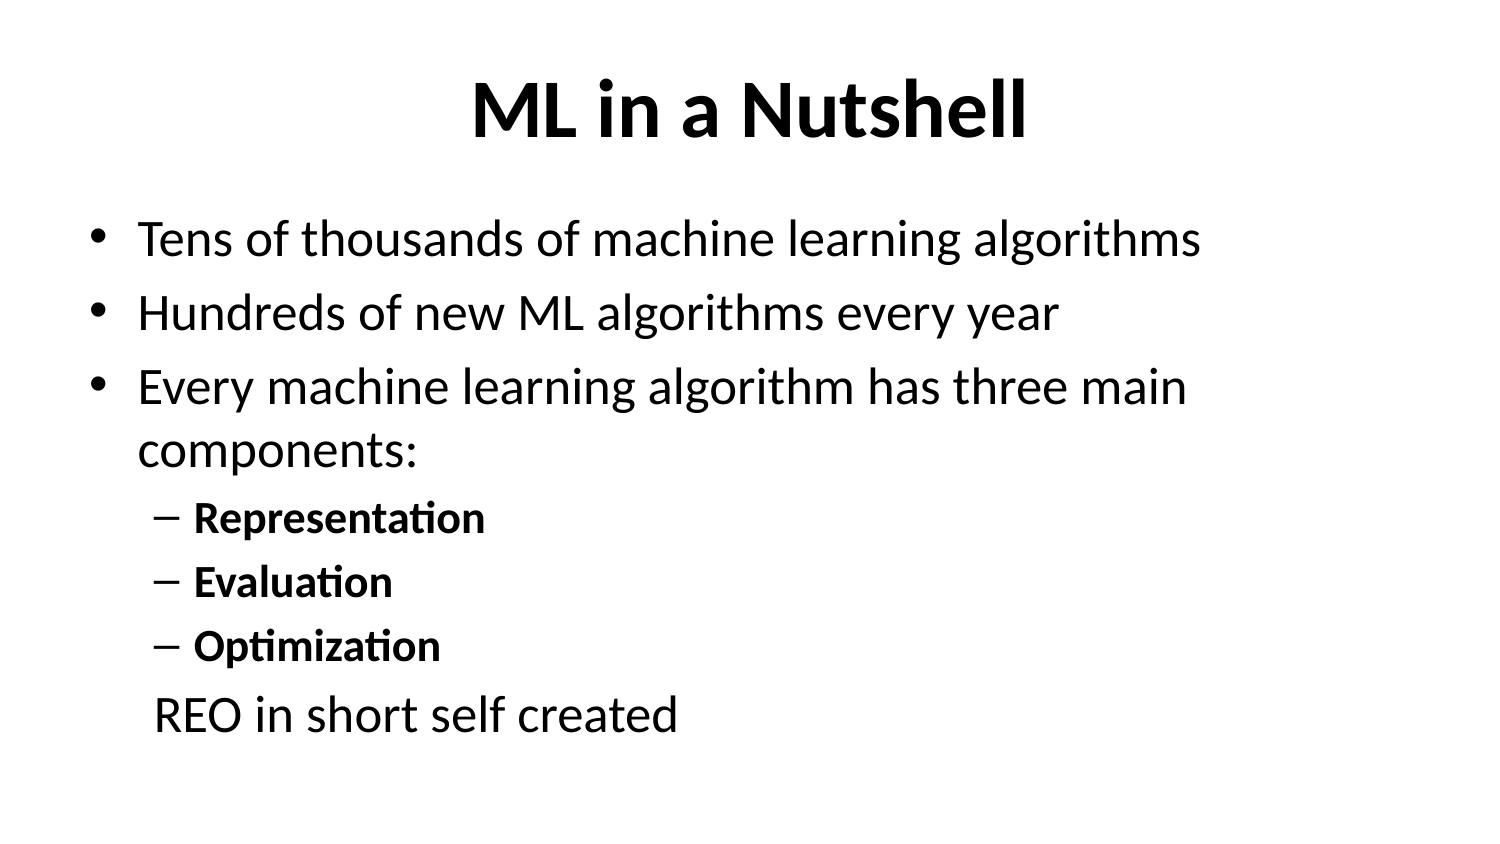

ML in a Nutshell
Tens of thousands of machine learning algorithms
Hundreds of new ML algorithms every year
Every machine learning algorithm has three main components:
Representation
Evaluation
Optimization
REO in short self created